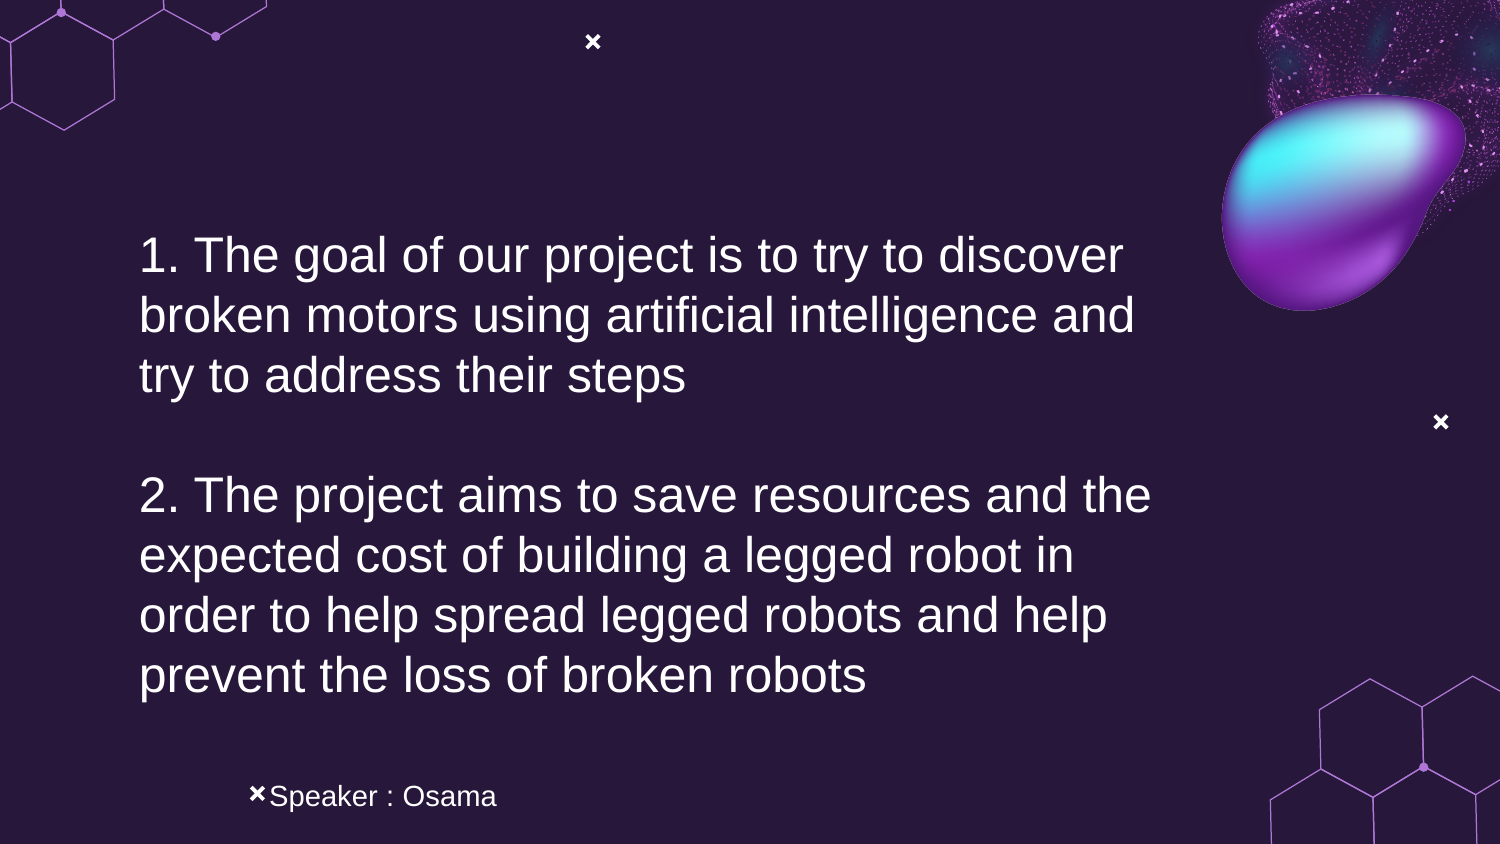

1. The goal of our project is to try to discover broken motors using artificial intelligence and try to address their steps

2. The project aims to save resources and the expected cost of building a legged robot in order to help spread legged robots and help prevent the loss of broken robots
Speaker : Osama